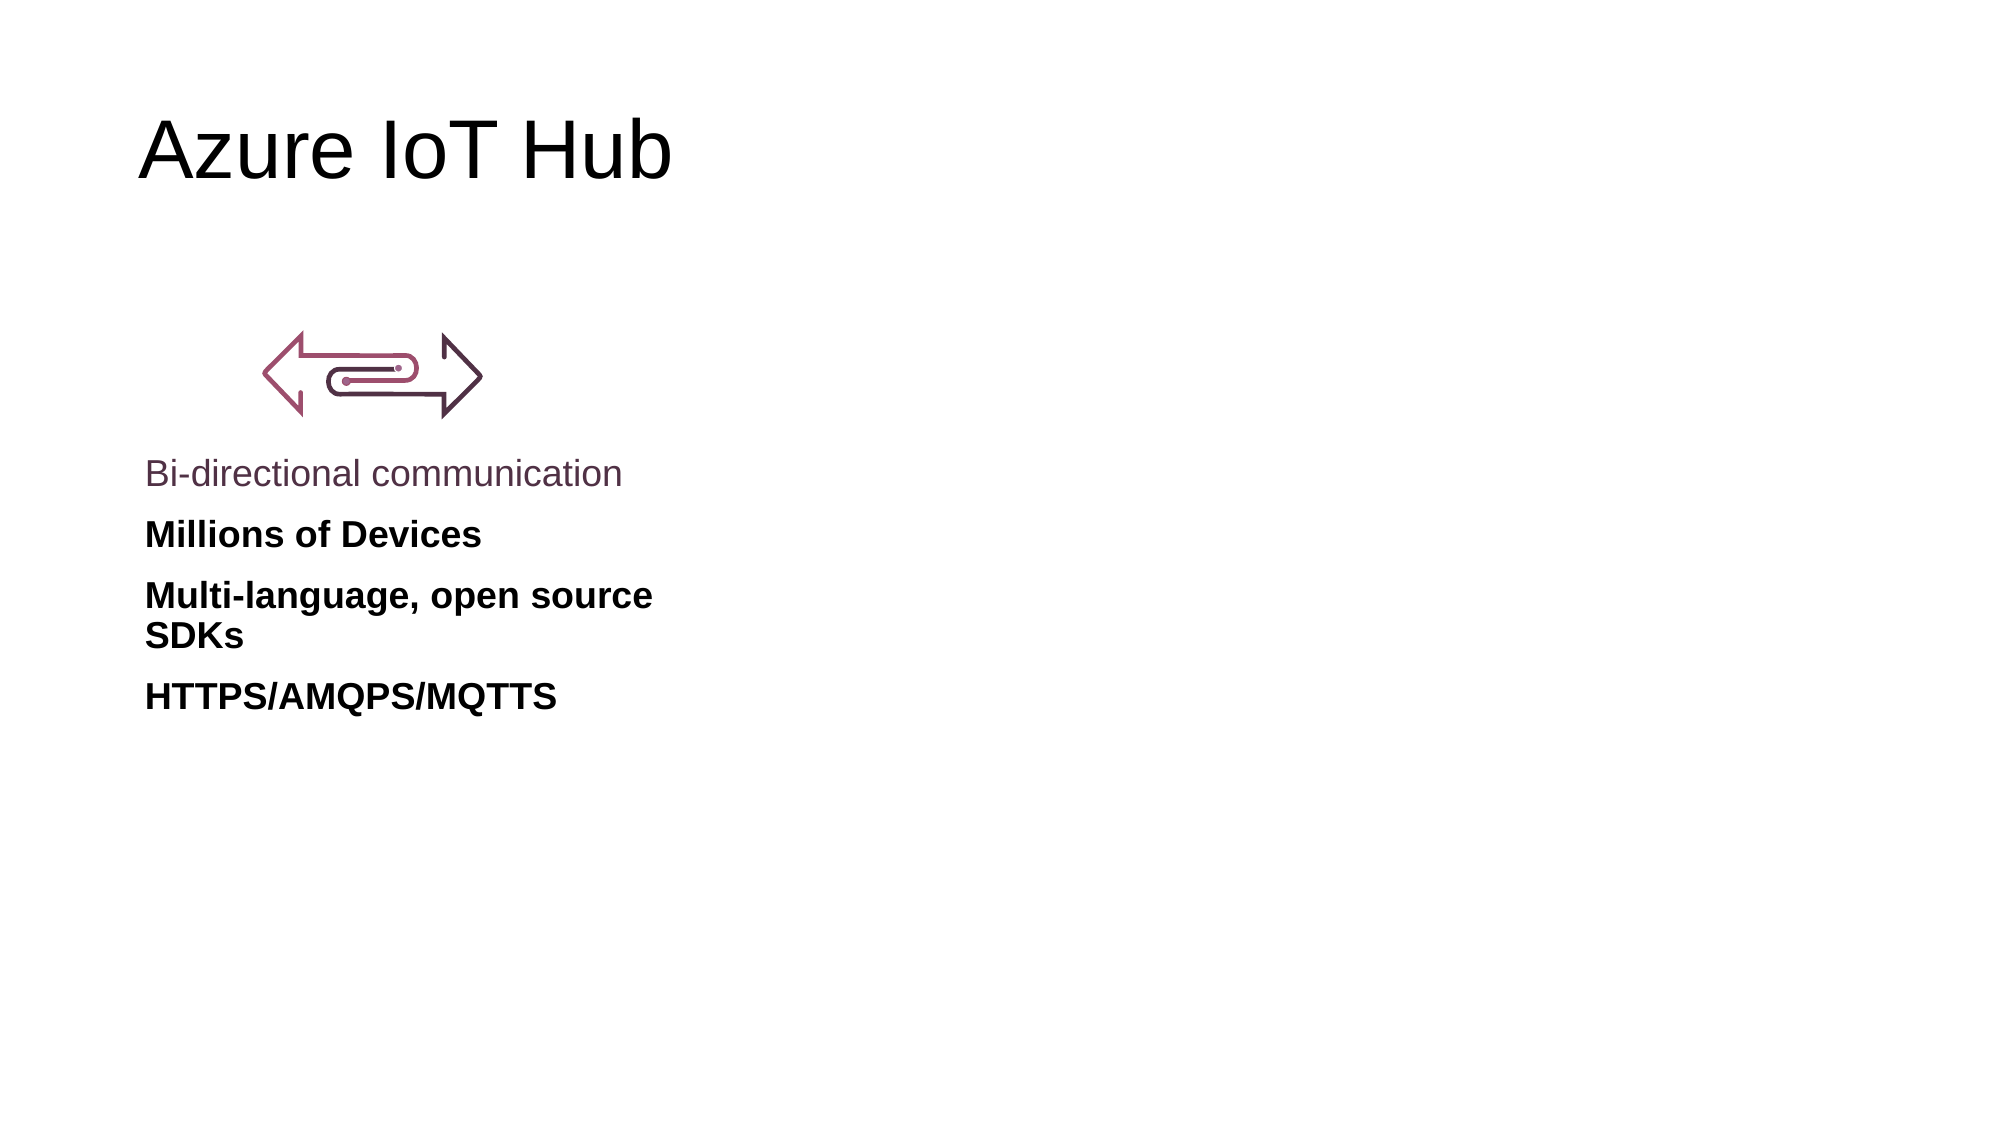

Azure IoT Hub

Bi-directional communication

Millions of Devices
Multi-language, open source SDKs
HTTPS/AMQPS/MQTTS
Multi-language, open source SDKs
HTTPS vs AMQPS vs MQTTS